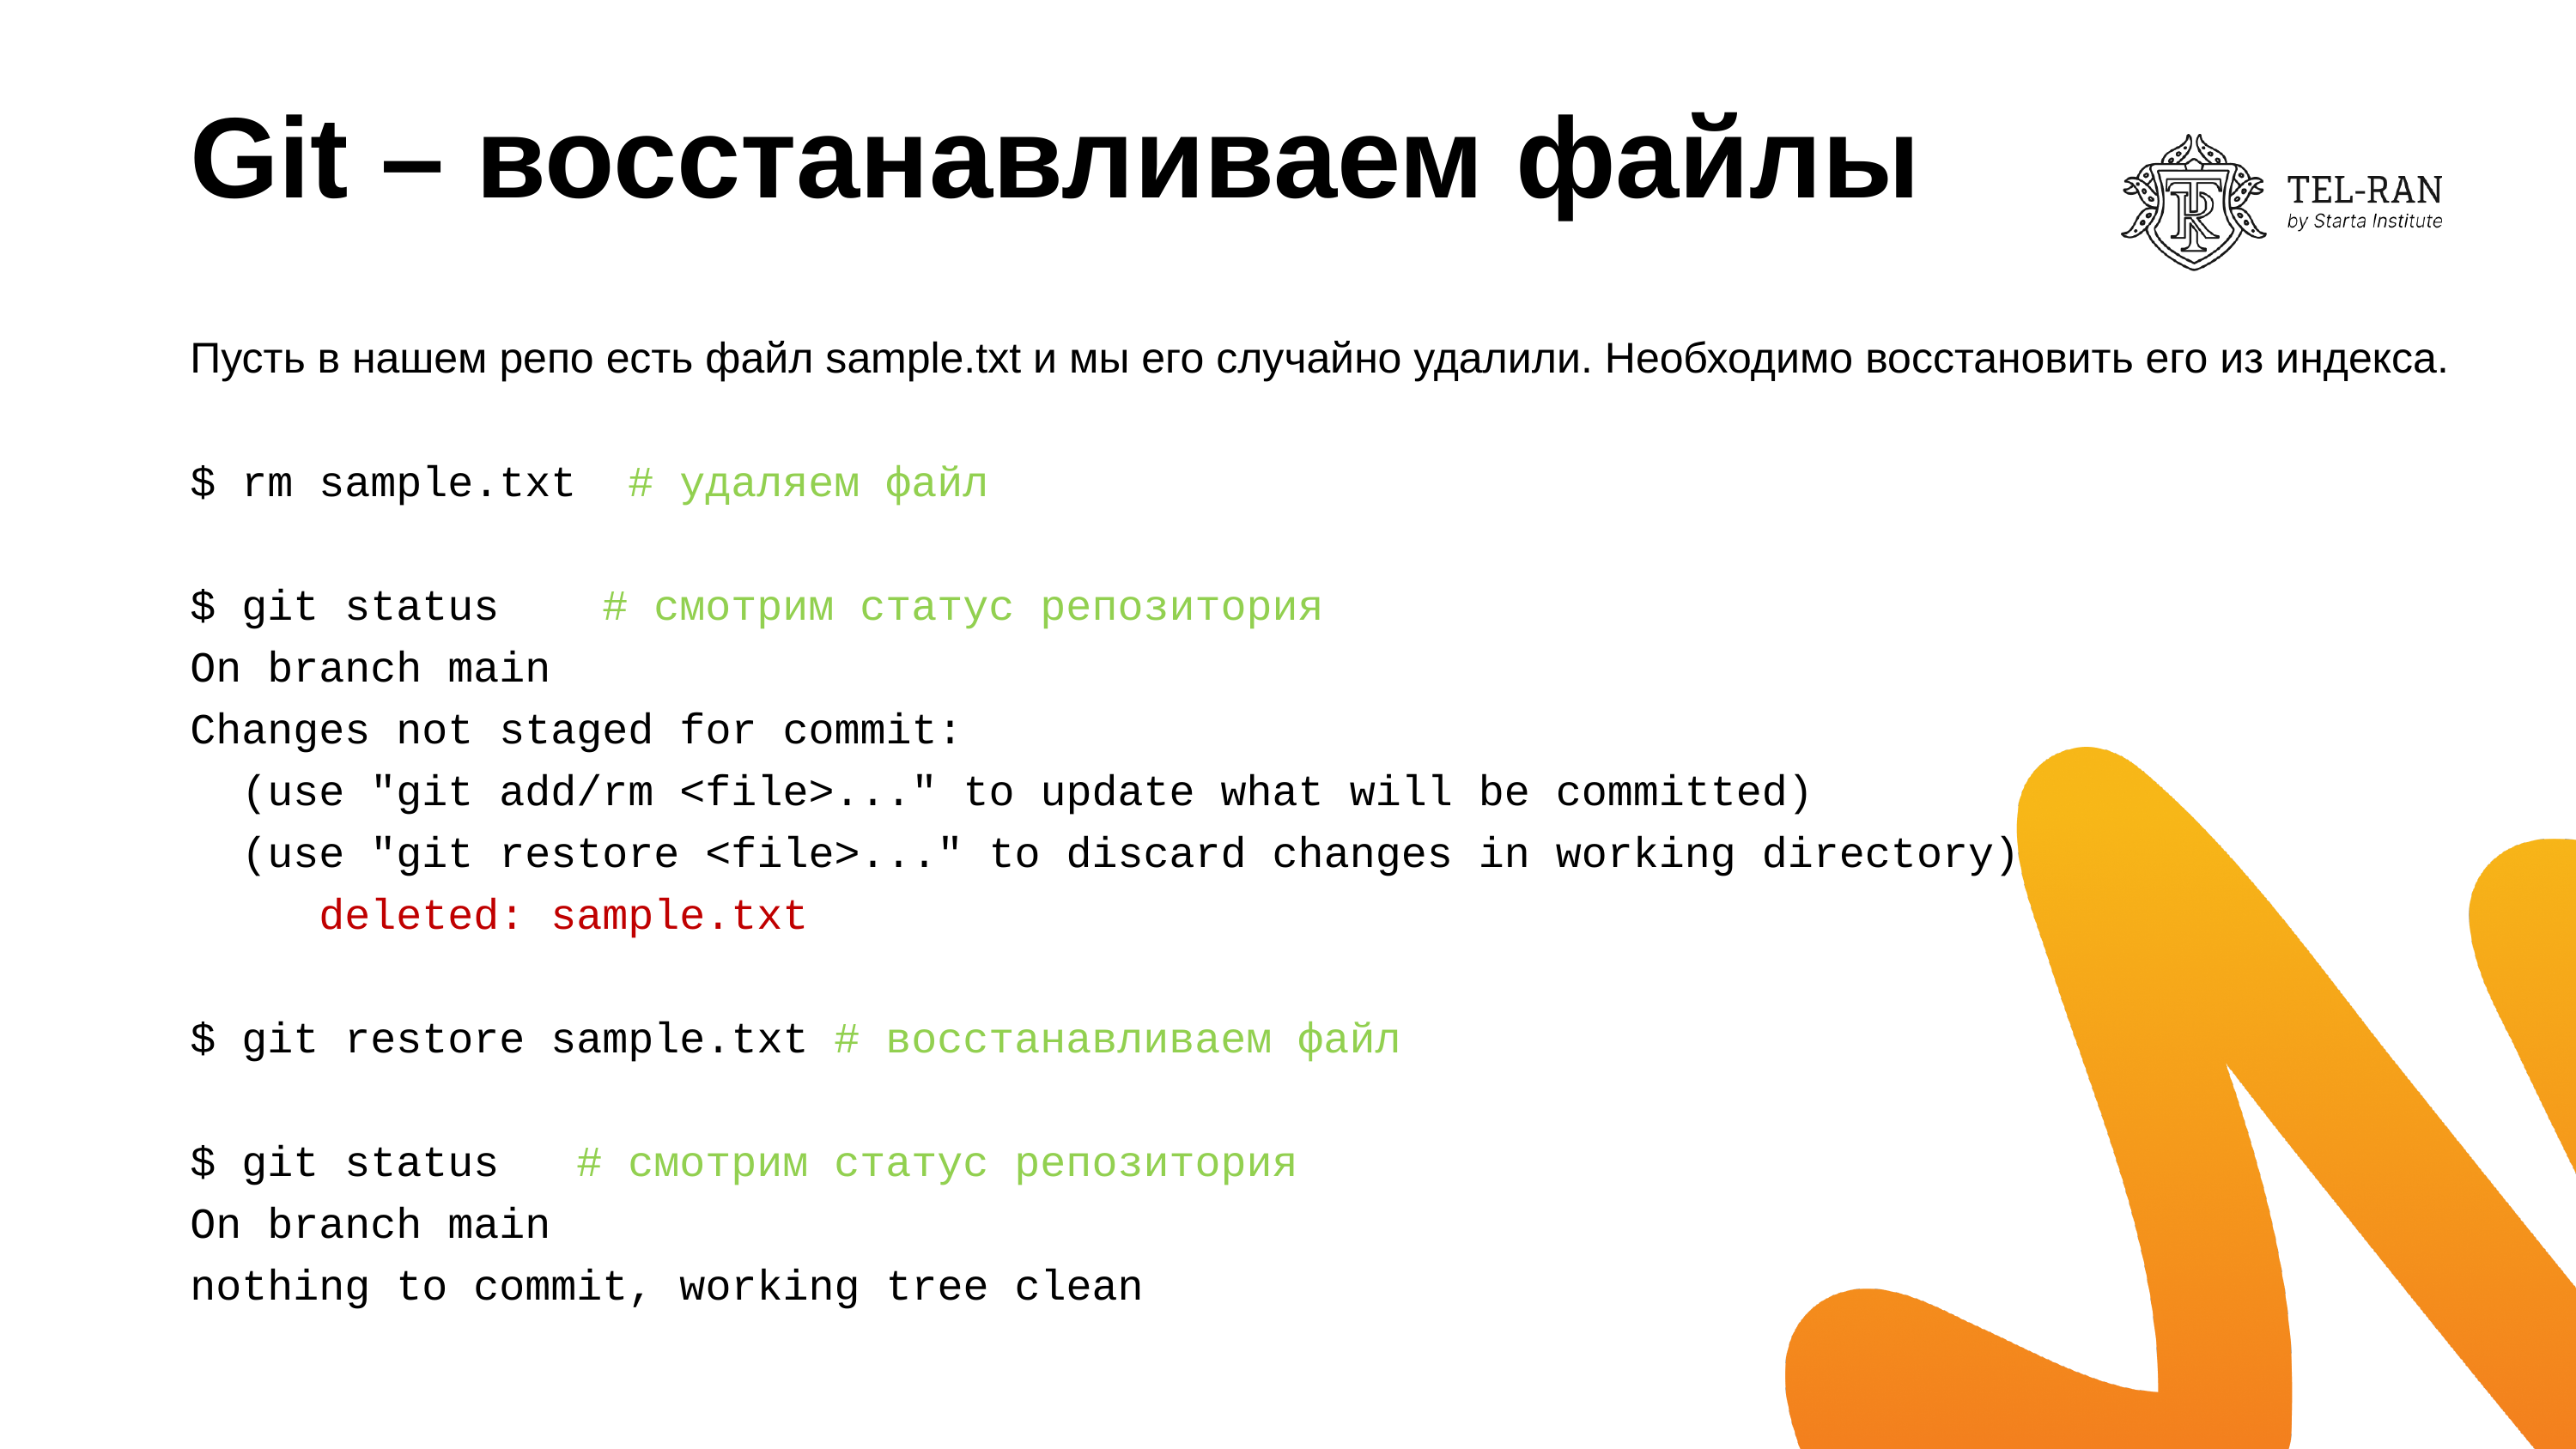

# Git – восстанавливаем файлы
Пусть в нашем репо есть файл sample.txt и мы его случайно удалили. Необходимо восстановить его из индекса.

$ rm sample.txt  # удаляем файл

$ git status	 # смотрим статус репозитория
On branch main
Changes not staged for commit:
  (use "git add/rm <file>..." to update what will be committed)
  (use "git restore <file>..." to discard changes in working directory)
	deleted: sample.txt

$ git restore sample.txt	# восстанавливаем файл

$ git status	# смотрим статус репозитория
On branch main
nothing to commit, working tree clean